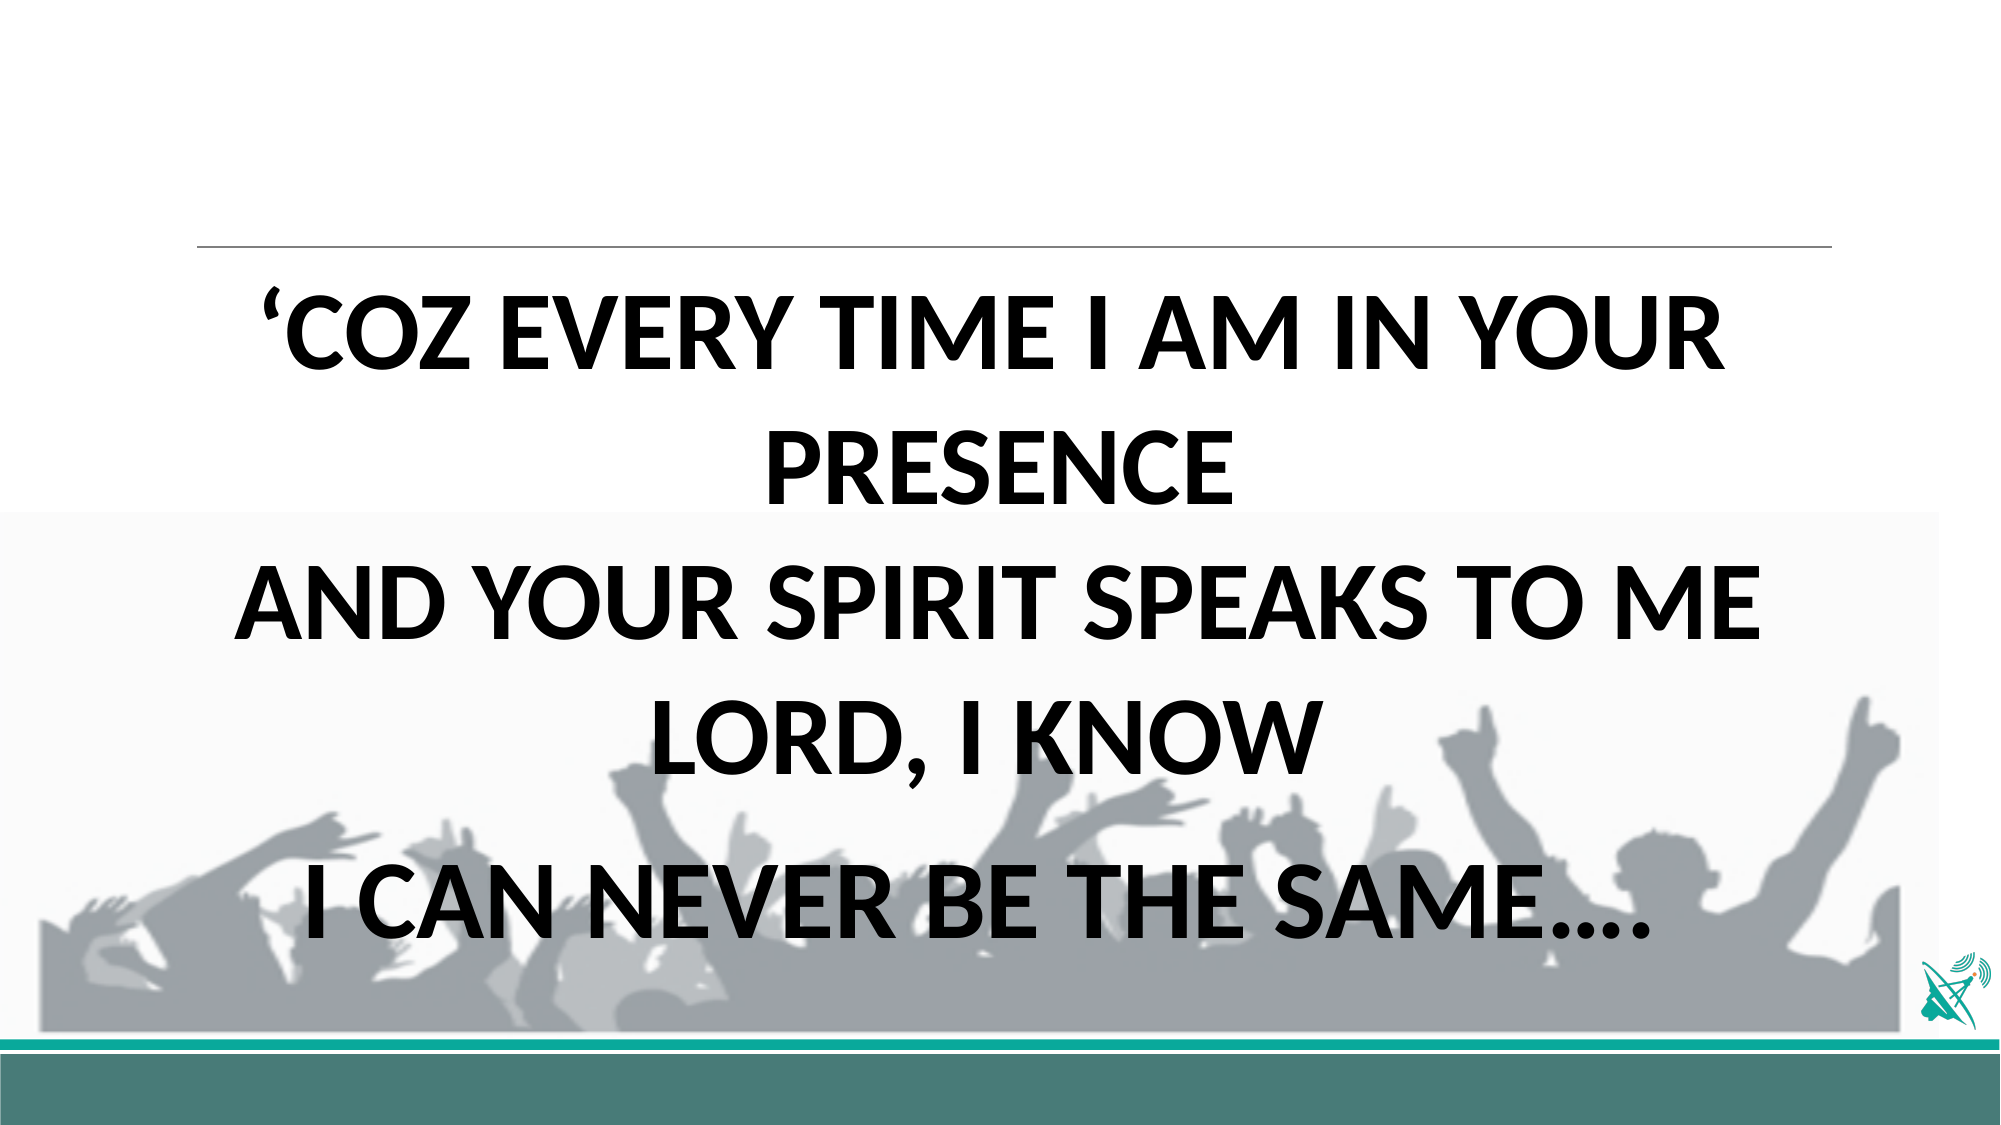

‘COZ EVERY TIME I AM IN YOUR PRESENCE
AND YOUR SPIRIT SPEAKS TO ME
LORD, I KNOW
I CAN NEVER BE THE SAME….